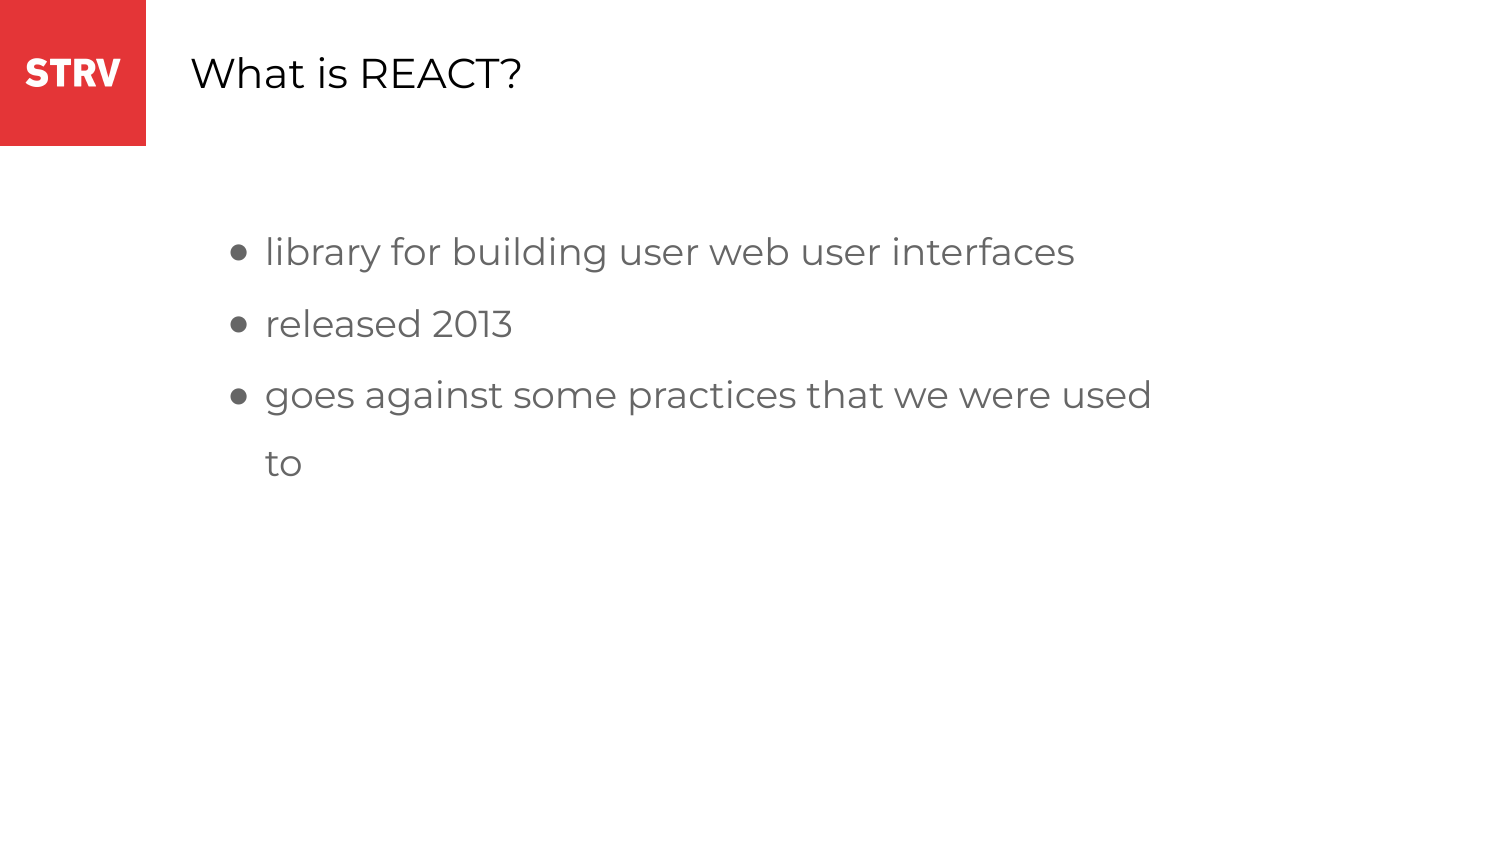

# What is REACT?
library for building user web user interfaces
released 2013
goes against some practices that we were used to